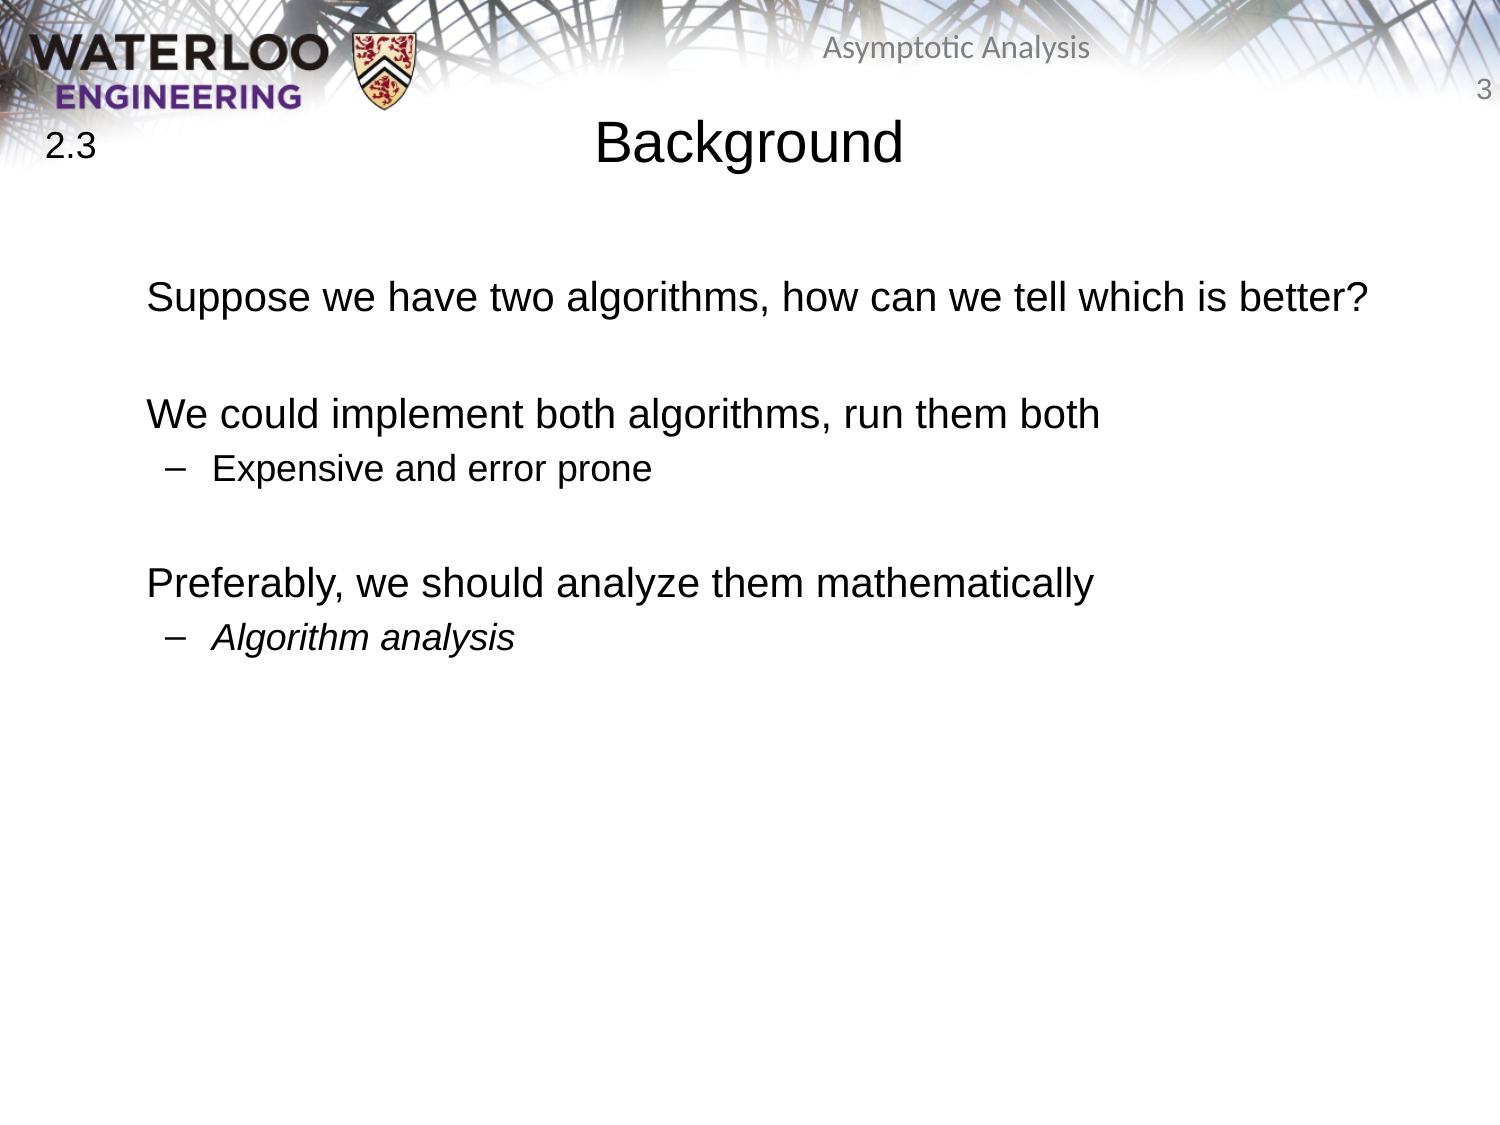

# Background
2.3
	Suppose we have two algorithms, how can we tell which is better?

	We could implement both algorithms, run them both
Expensive and error prone

	Preferably, we should analyze them mathematically
Algorithm analysis